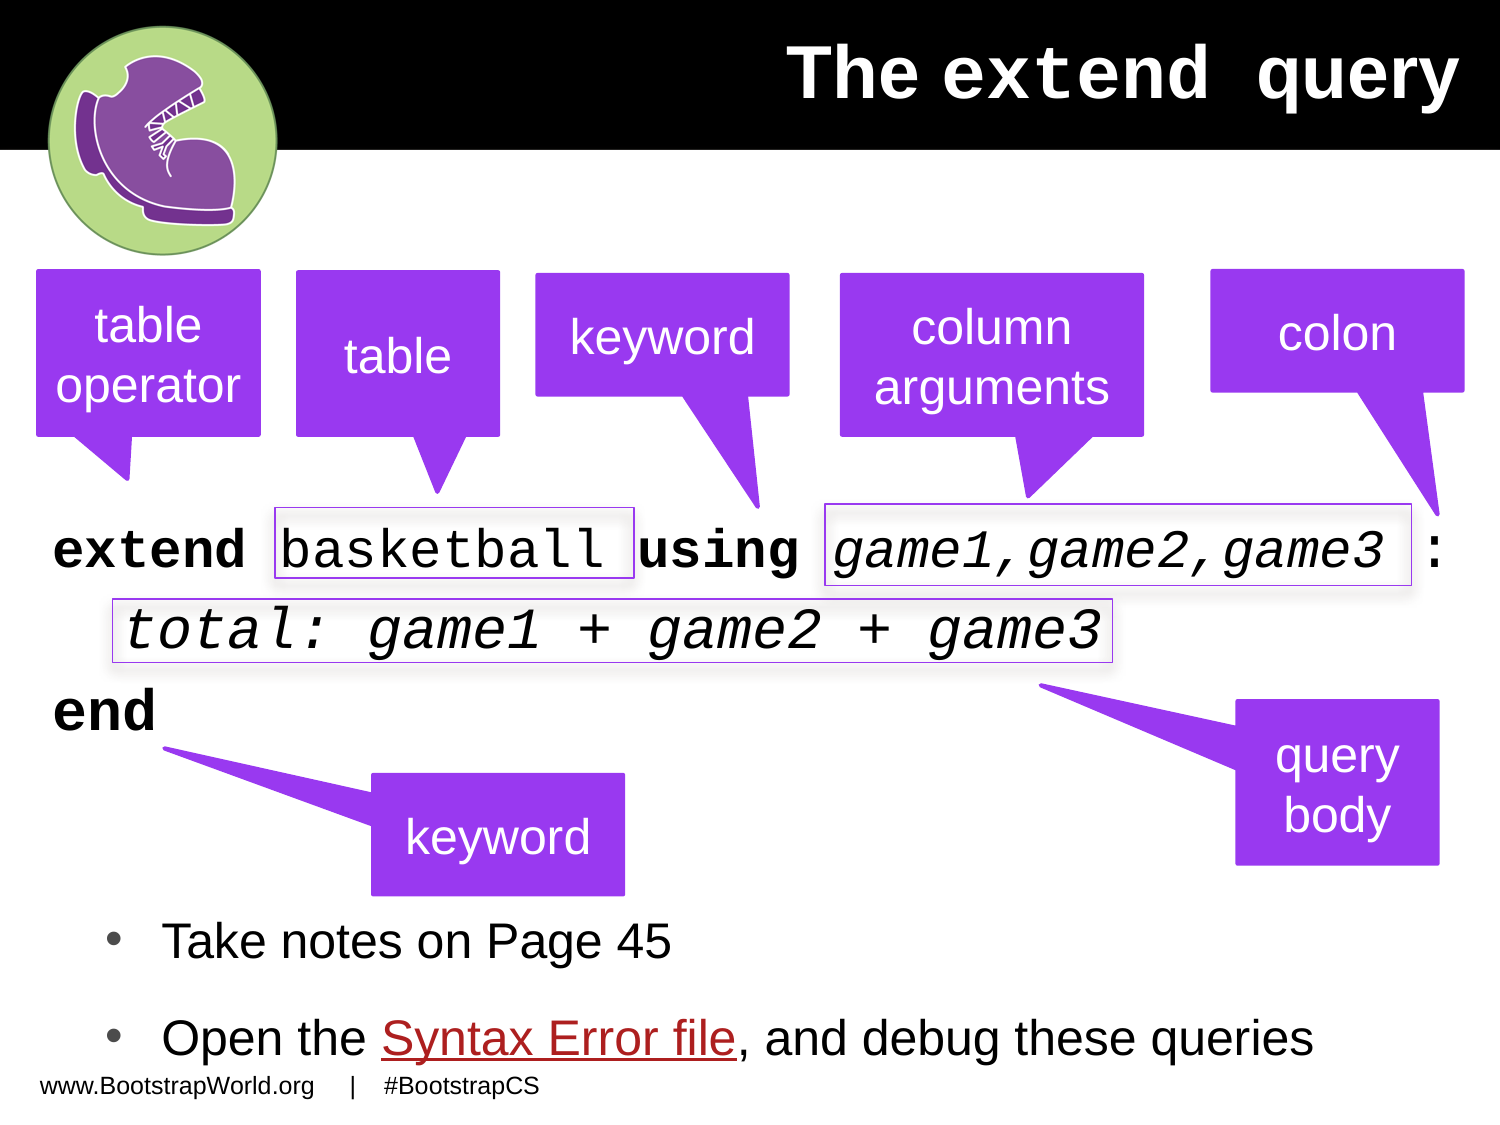

# The extend query
colon
table operator
table

keyword
column arguments

extend basketball using game1,game2,game3 :
  total: game1 + game2 + game3
end

query body
keyword
Take notes on Page 45
Open the Syntax Error file, and debug these queries
www.BootstrapWorld.org     |    #BootstrapCS